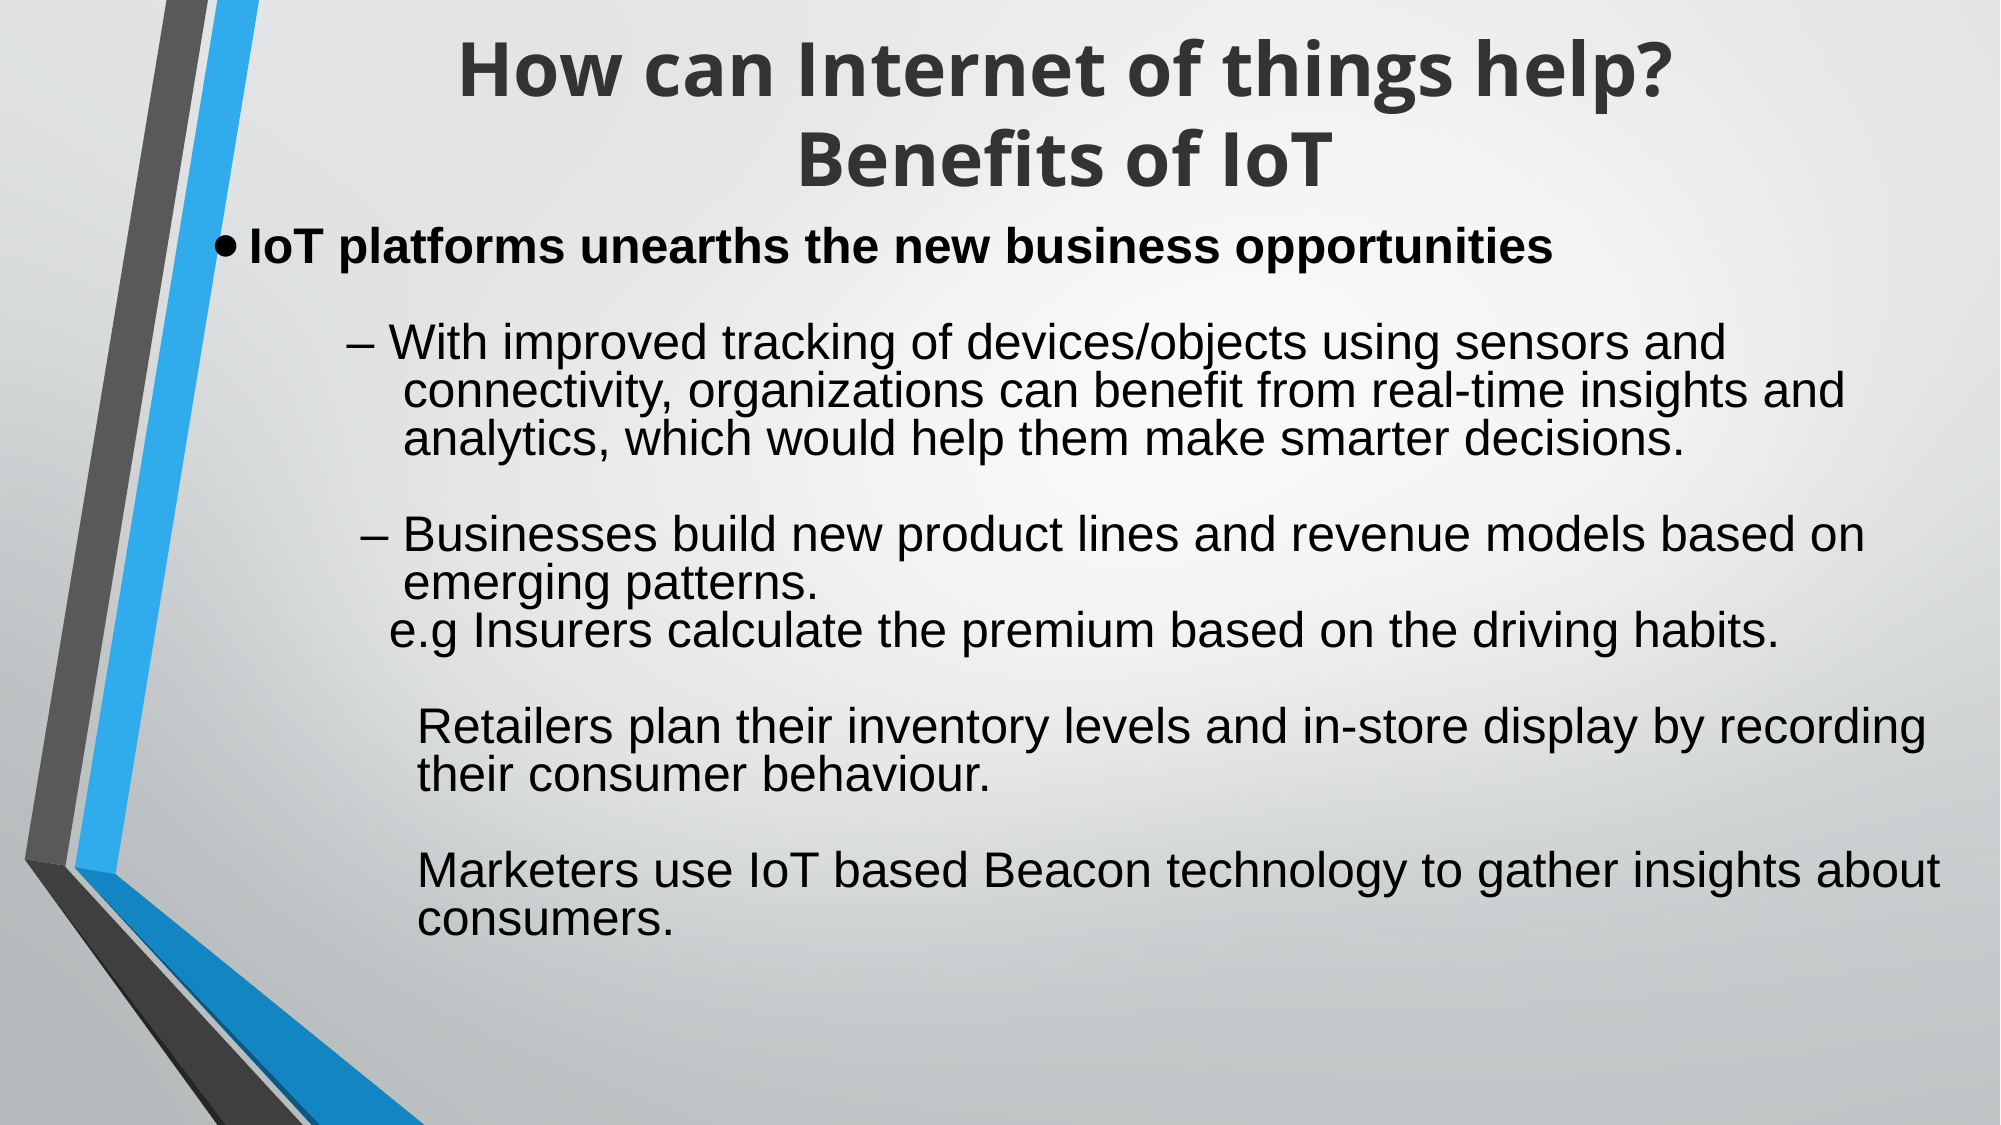

# How can Internet of things help?
Benefits of IoT
IoT platforms unearths the new business opportunities

       – With improved tracking of devices/objects using sensors and
           connectivity, organizations can benefit from real-time insights and
           analytics, which would help them make smarter decisions.

        – Businesses build new product lines and revenue models based on
           emerging patterns.
          e.g Insurers calculate the premium based on the driving habits.

            Retailers plan their inventory levels and in-store display by recording
            their consumer behaviour.

            Marketers use IoT based Beacon technology to gather insights about
            consumers.